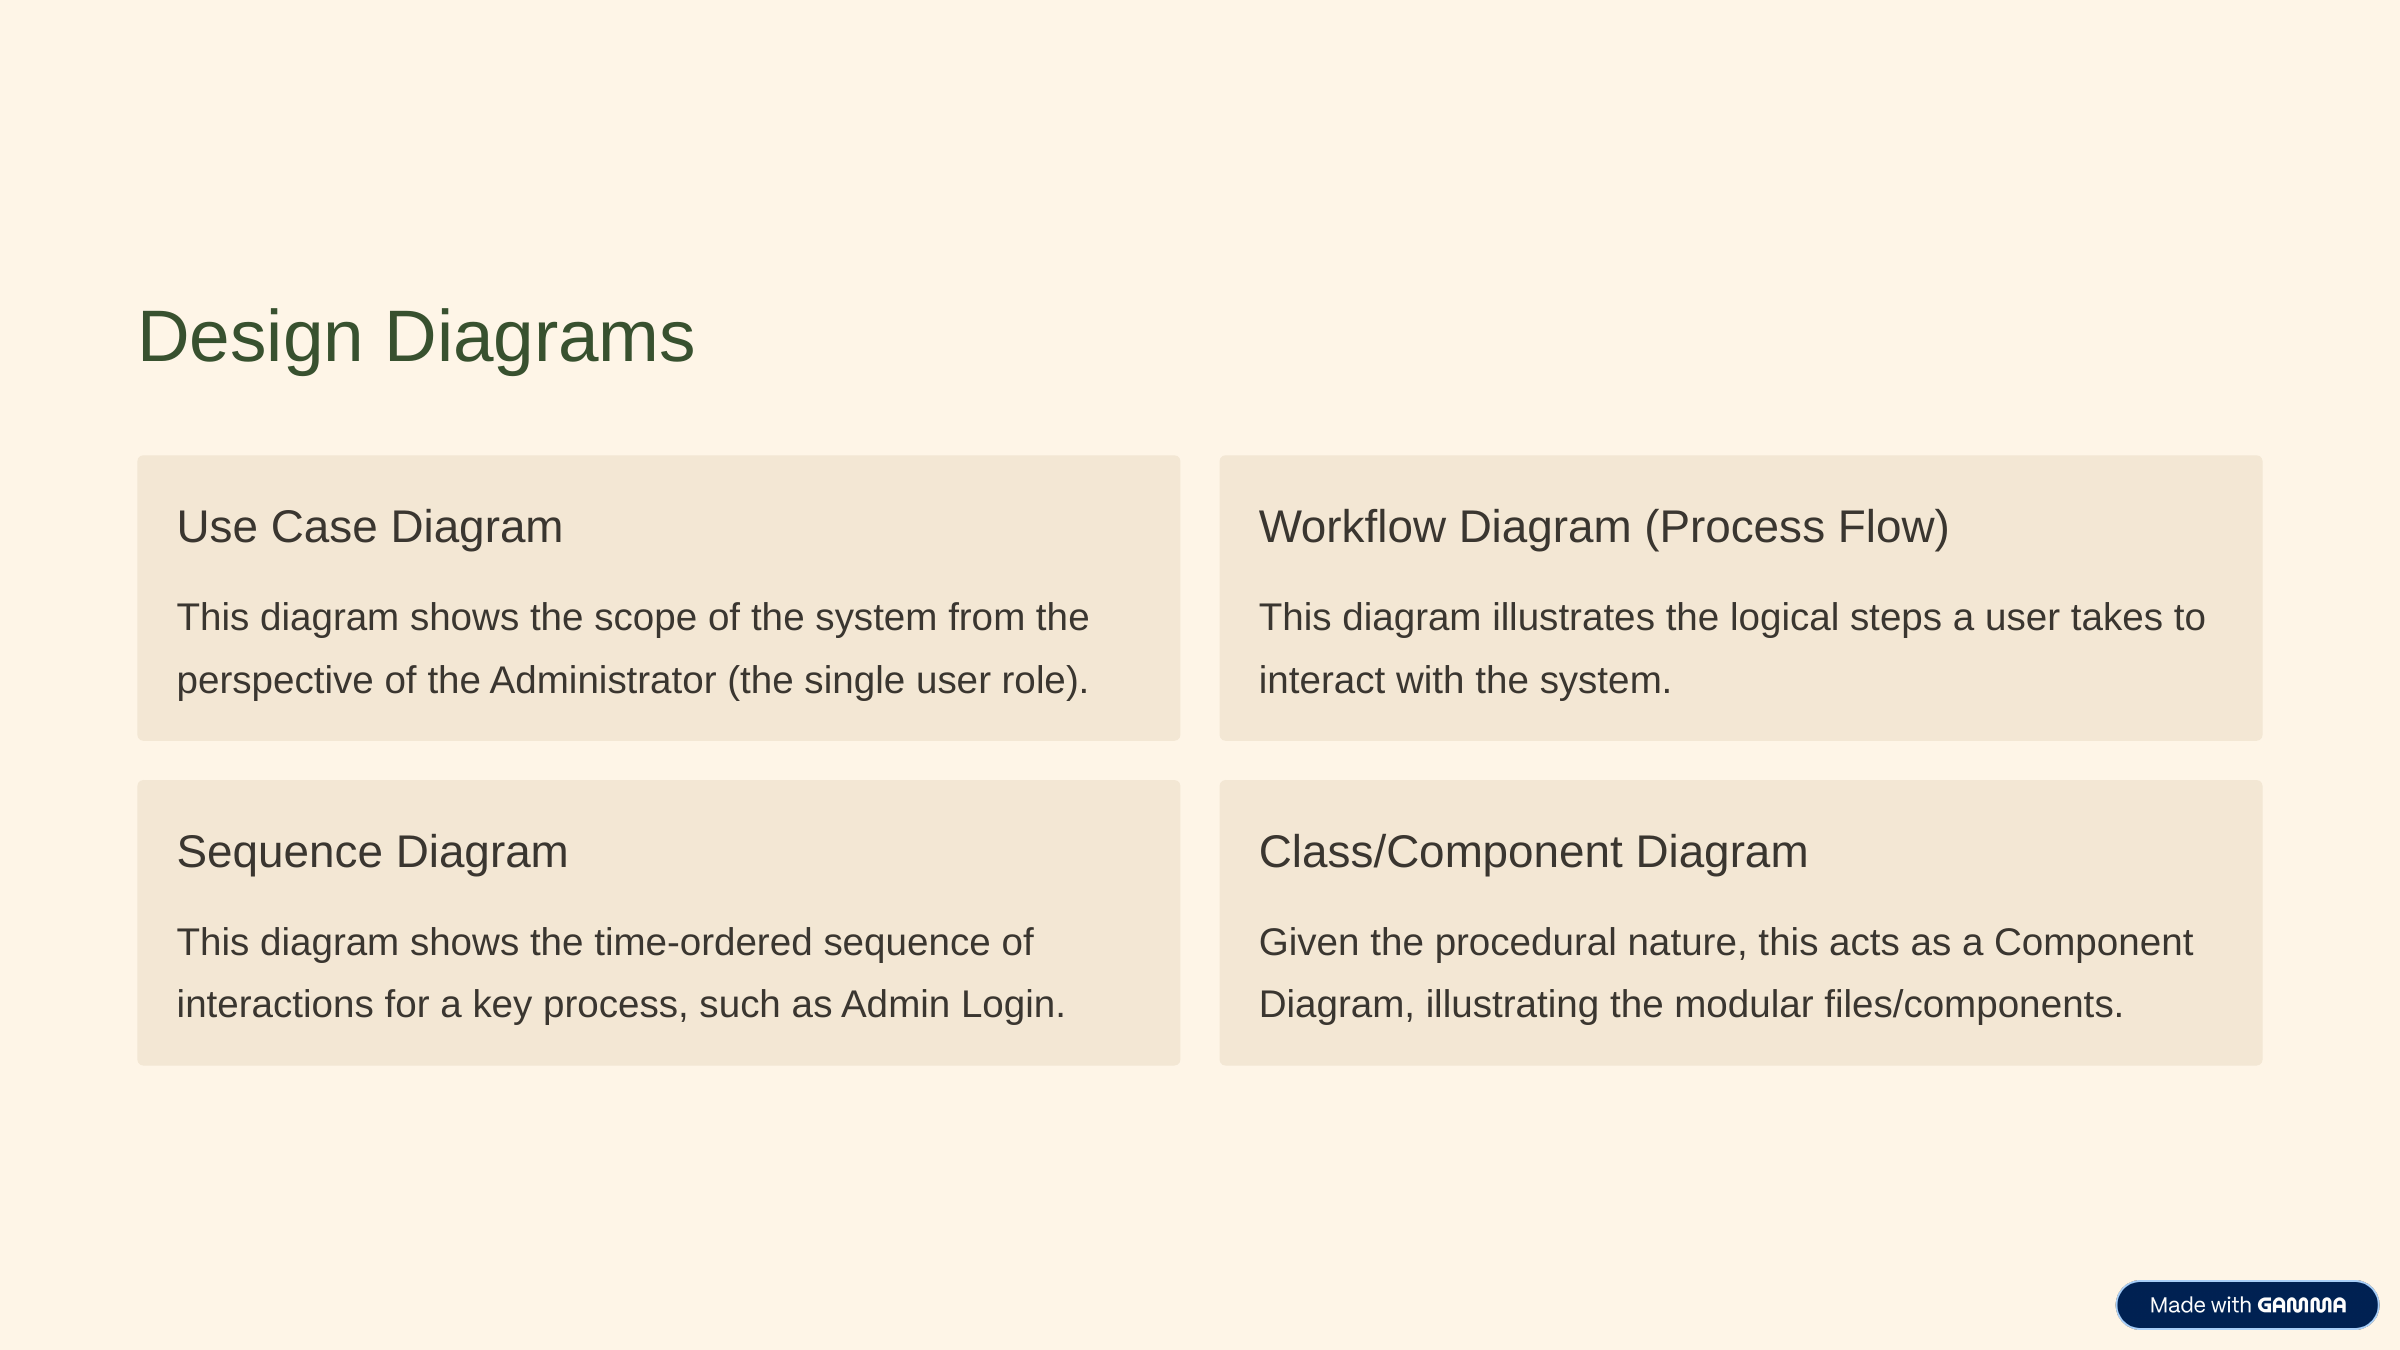

Design Diagrams

Use Case Diagram
Workflow Diagram (Process Flow)
This diagram shows the scope of the system from the perspective of the Administrator (the single user role).
This diagram illustrates the logical steps a user takes to interact with the system.

Sequence Diagram
Class/Component Diagram
This diagram shows the time-ordered sequence of interactions for a key process, such as Admin Login.
Given the procedural nature, this acts as a Component Diagram, illustrating the modular files/components.